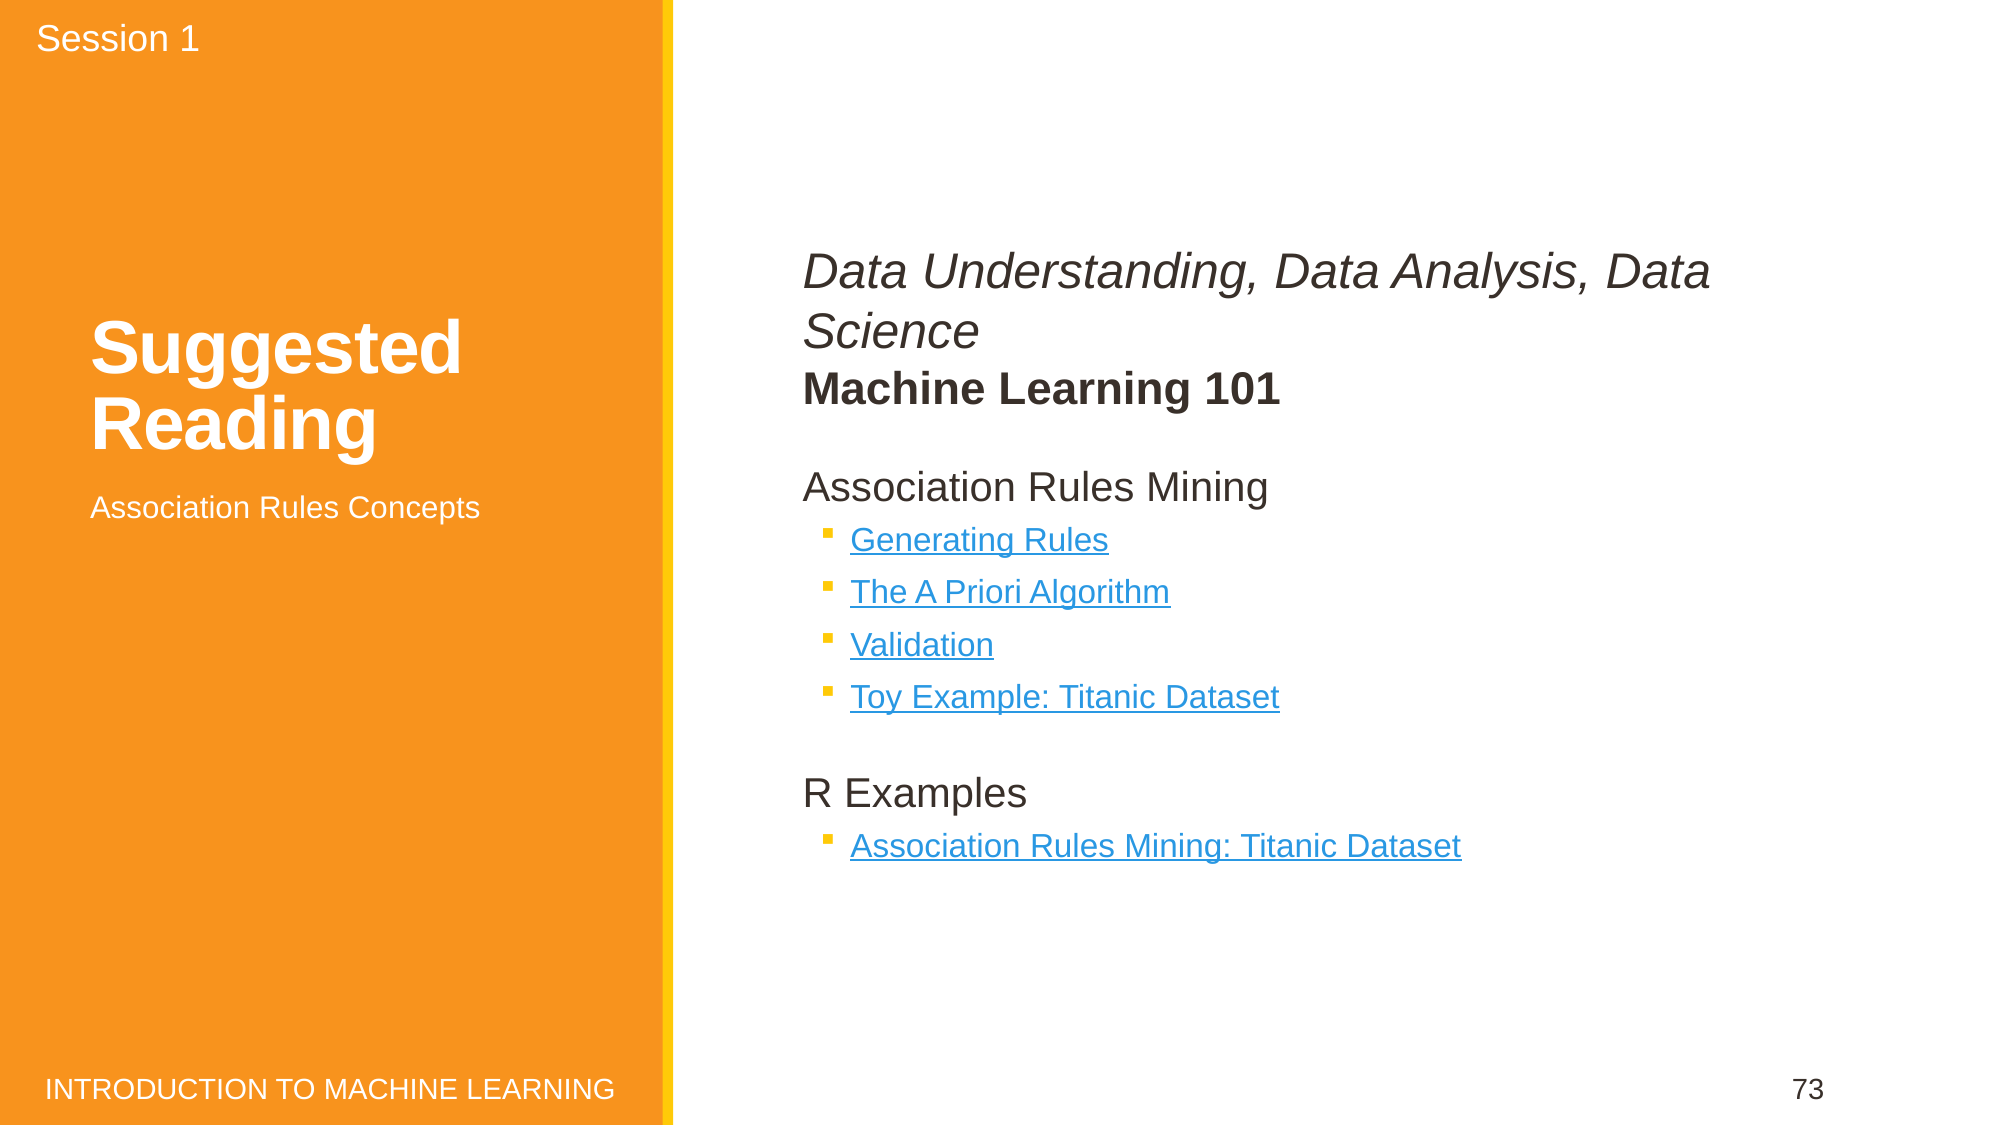

Session 1

# Suggested Reading
Data Understanding, Data Analysis, Data Science
Machine Learning 101
Association Rules Mining
Generating Rules
The A Priori Algorithm
Validation
Toy Example: Titanic Dataset
R Examples
Association Rules Mining: Titanic Dataset

Association Rules Concepts
INTRODUCTION TO MACHINE LEARNING
73